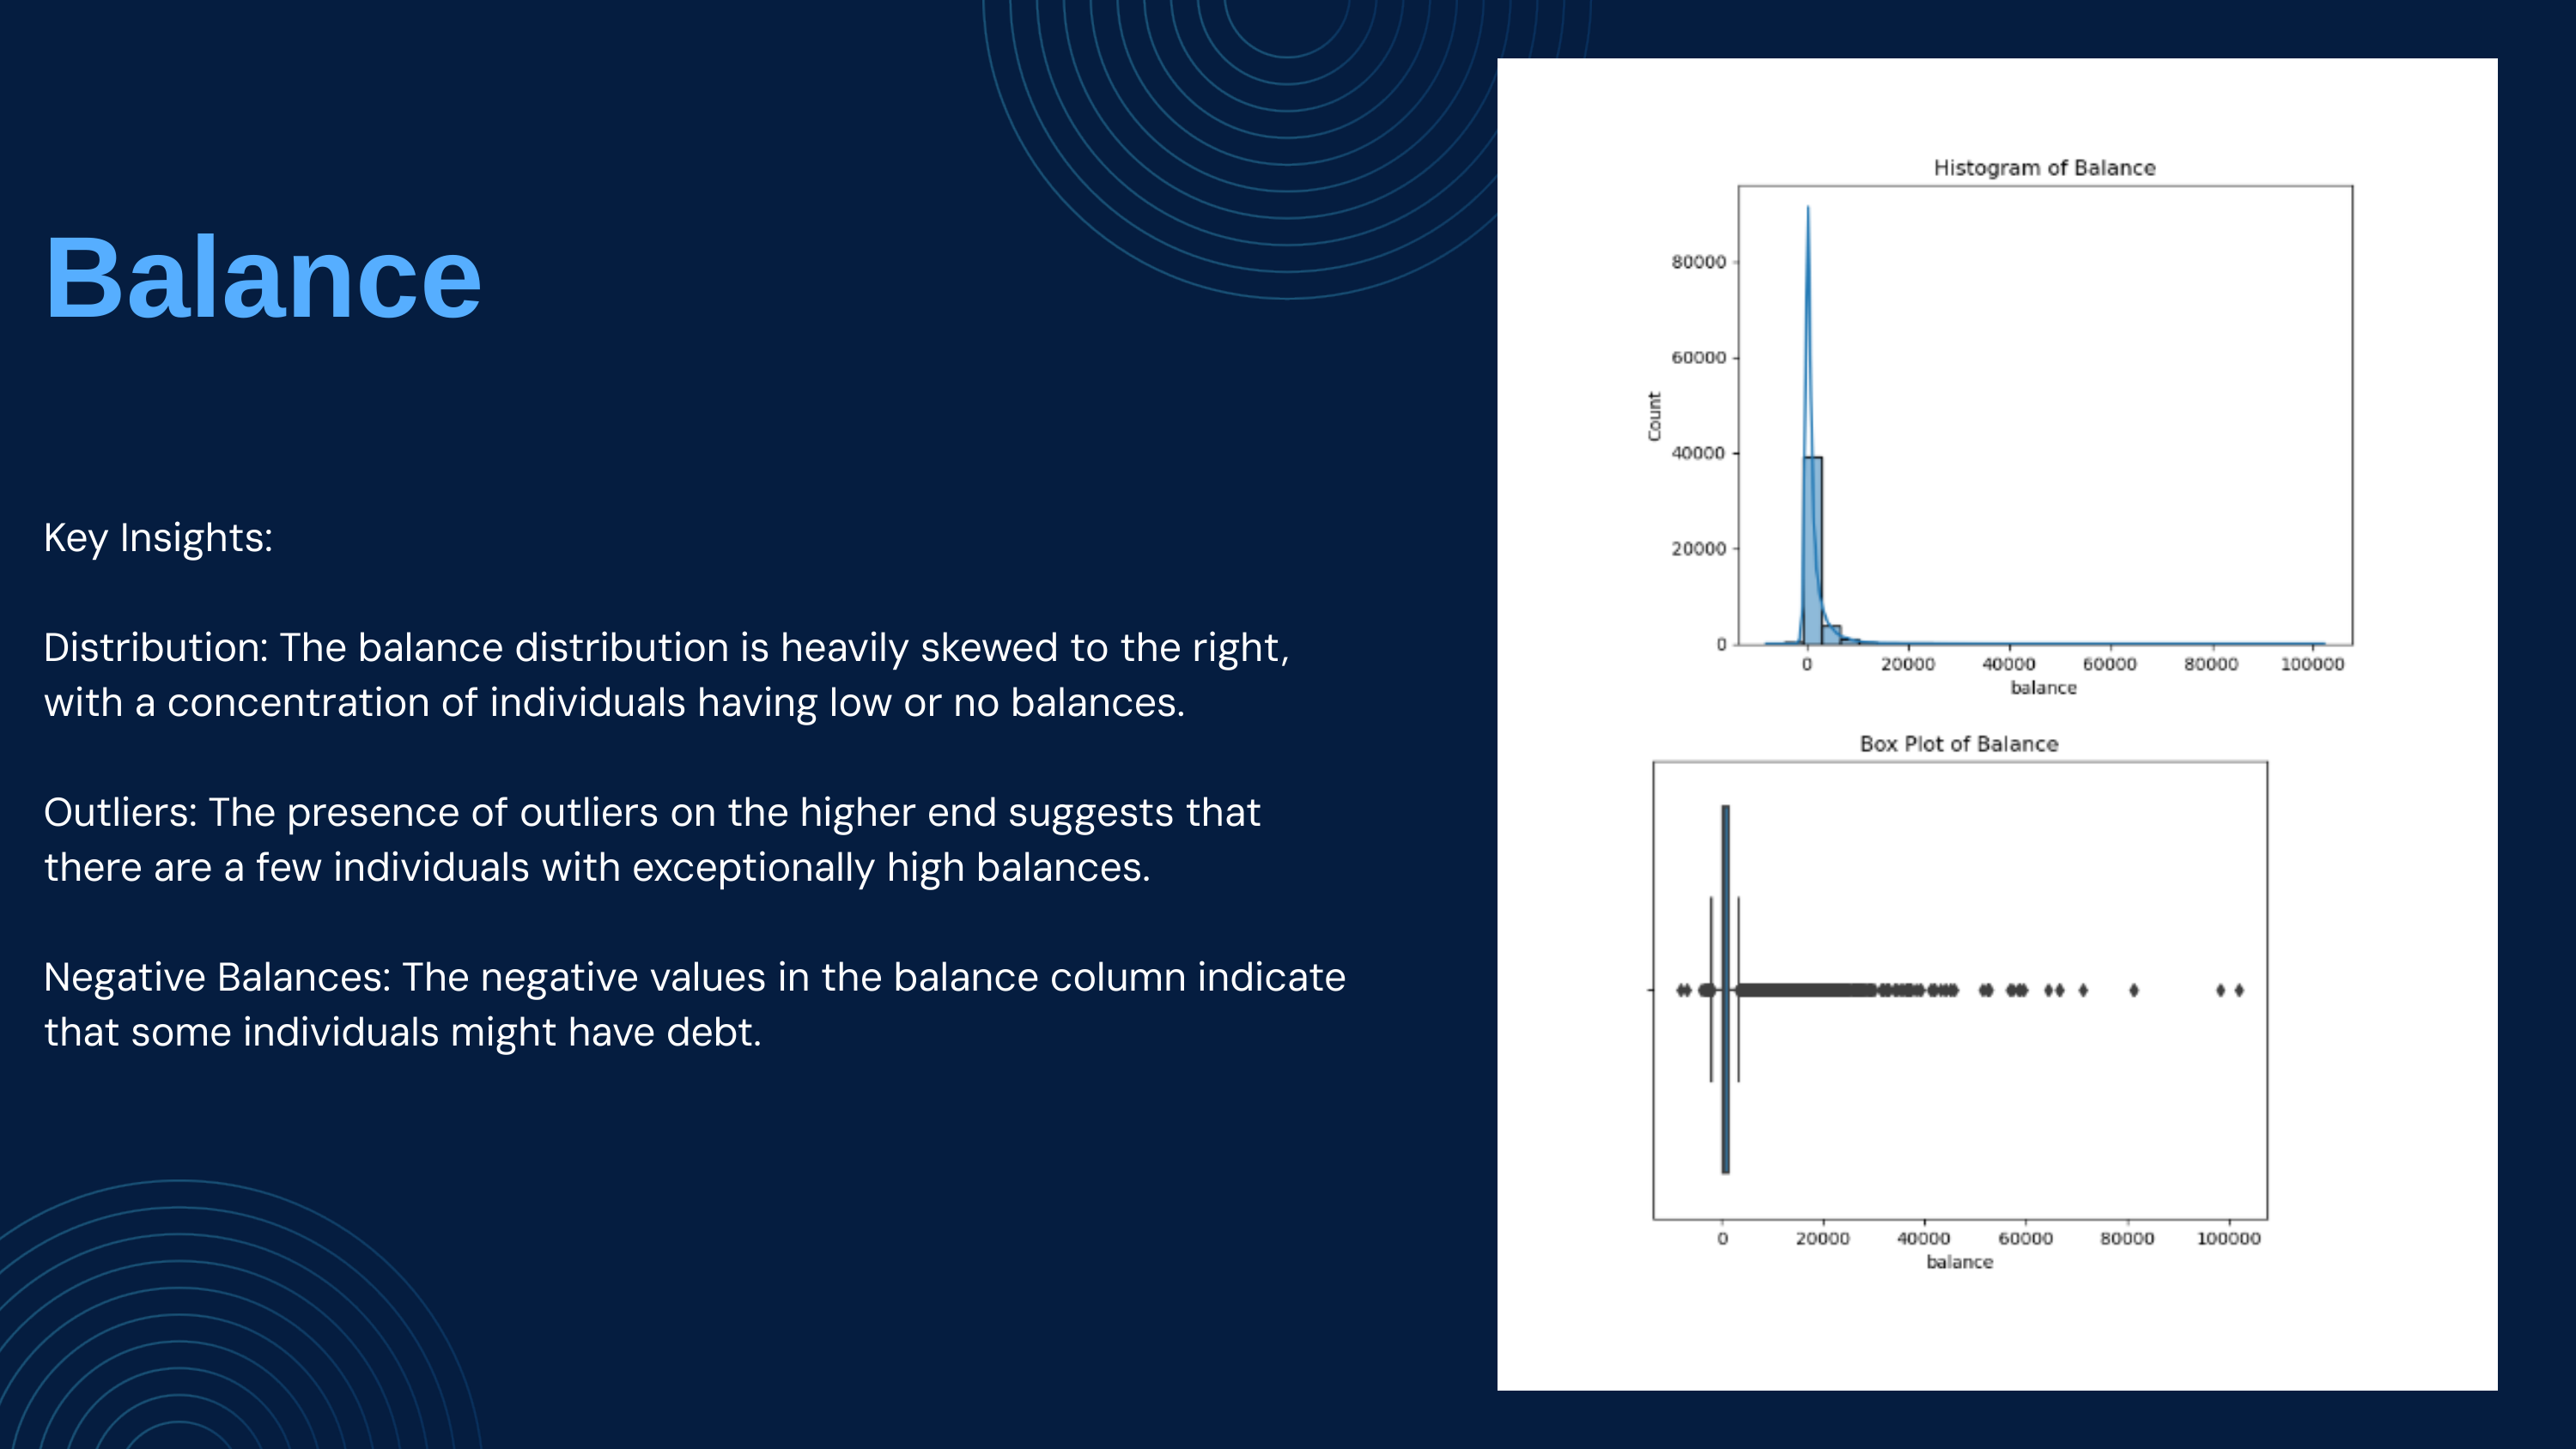

Balance
Key Insights:

Distribution: The balance distribution is heavily skewed to the right, with a concentration of individuals having low or no balances.

Outliers: The presence of outliers on the higher end suggests that there are a few individuals with exceptionally high balances.

Negative Balances: The negative values in the balance column indicate that some individuals might have debt.